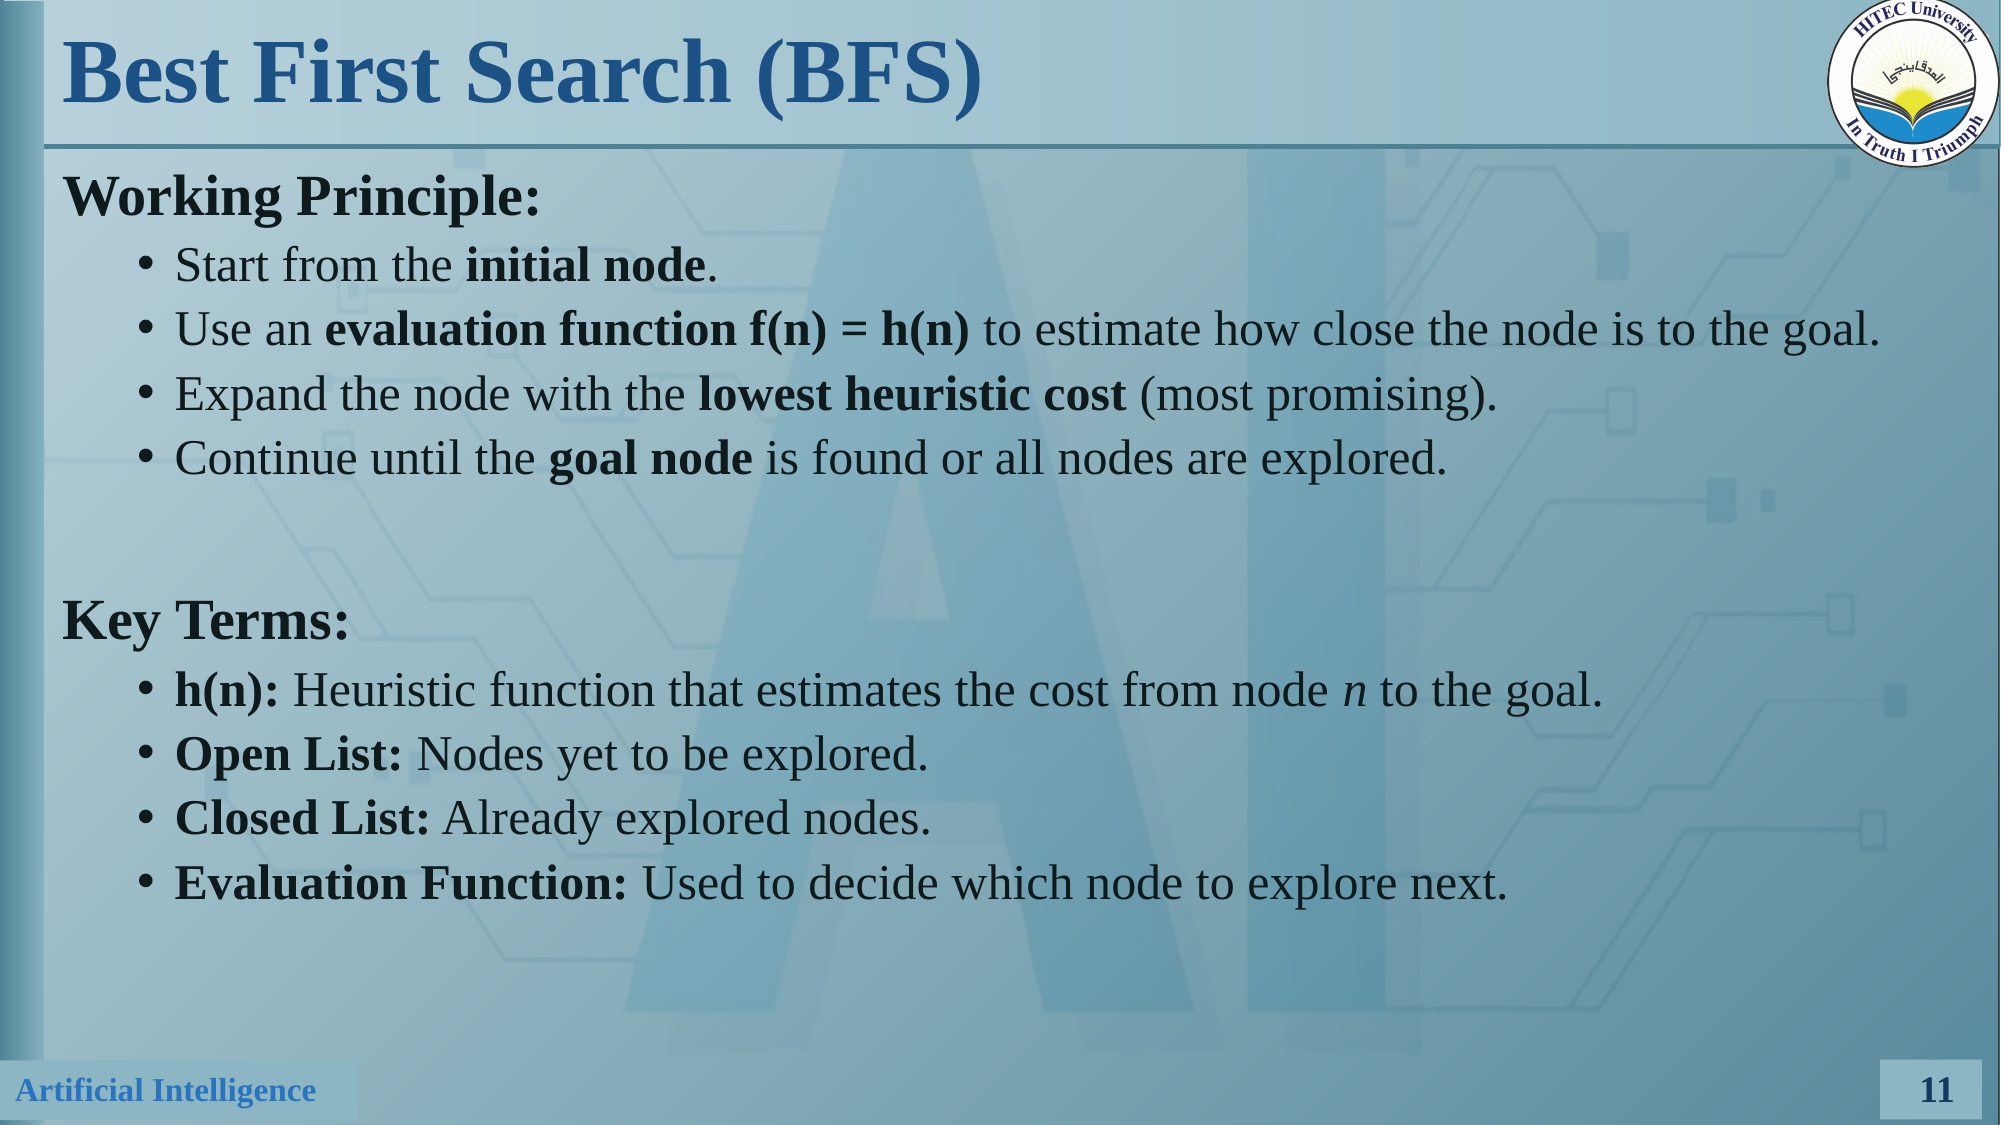

# Best First Search (BFS)
Working Principle:
Start from the initial node.
Use an evaluation function f(n) = h(n) to estimate how close the node is to the goal.
Expand the node with the lowest heuristic cost (most promising).
Continue until the goal node is found or all nodes are explored.

Key Terms:
h(n): Heuristic function that estimates the cost from node n to the goal.
Open List: Nodes yet to be explored.
Closed List: Already explored nodes.
Evaluation Function: Used to decide which node to explore next.

11